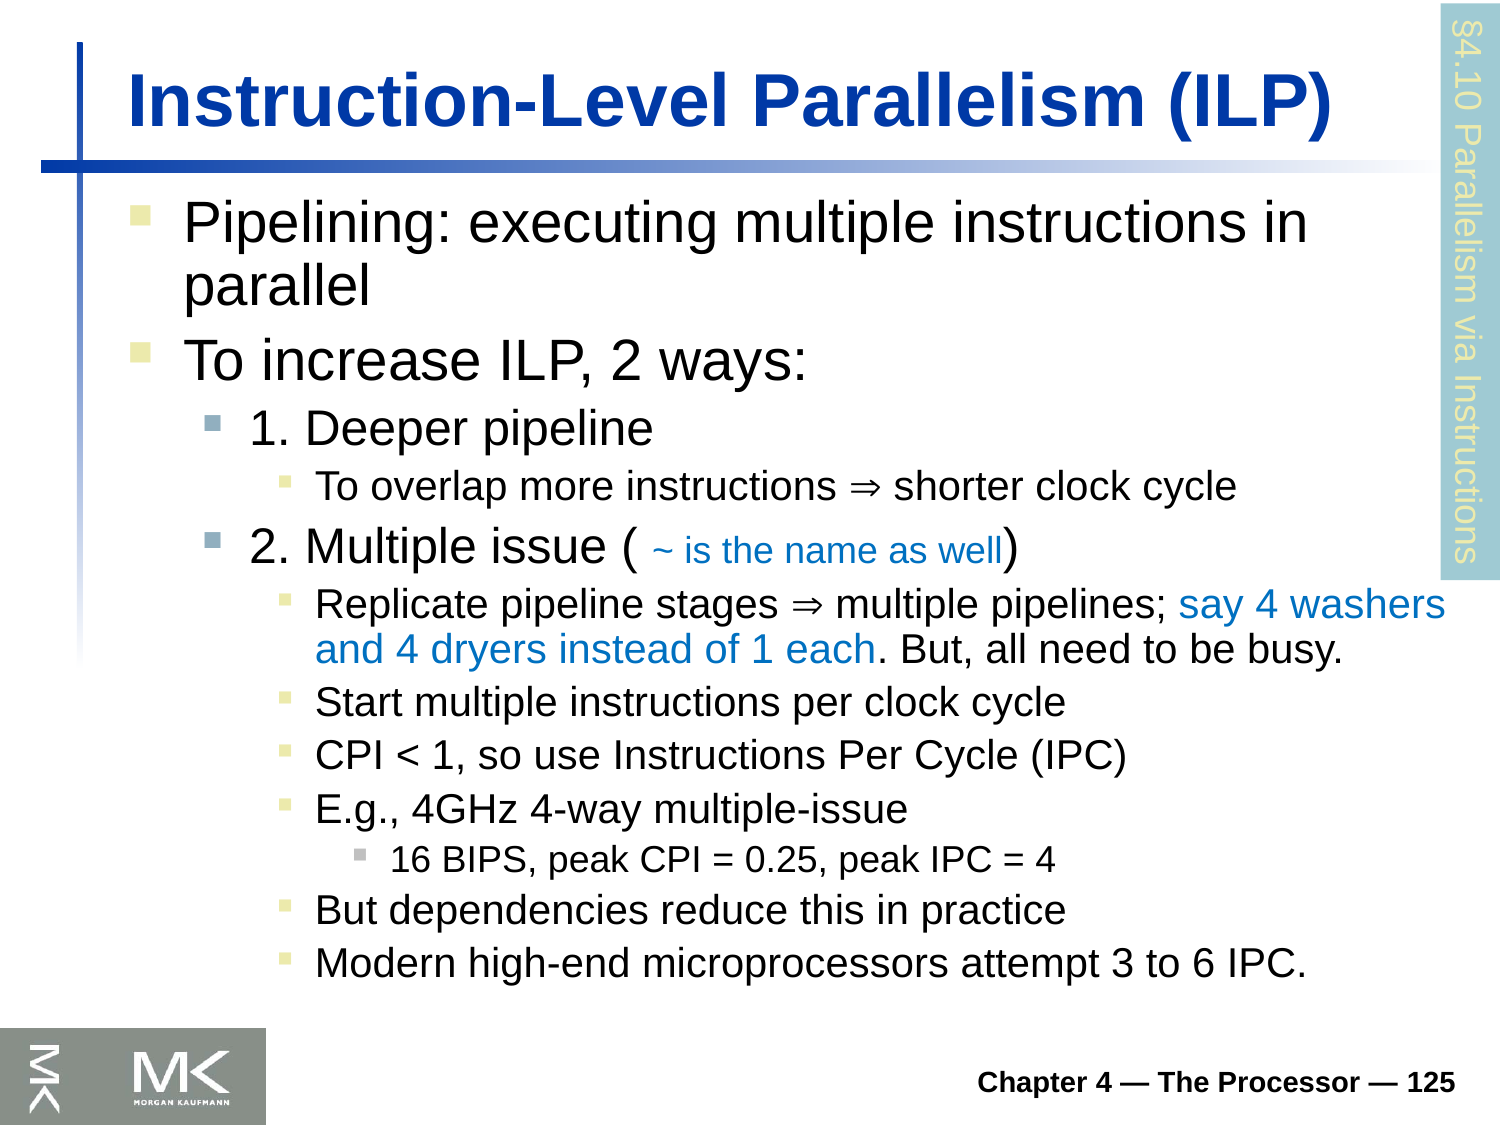

# Instruction-Level Parallelism (ILP)
Pipelining: executing multiple instructions in parallel
To increase ILP, 2 ways:
1. Deeper pipeline
To overlap more instructions ⇒ shorter clock cycle
2. Multiple issue ( ~ is the name as well)
Replicate pipeline stages ⇒ multiple pipelines; say 4 washers and 4 dryers instead of 1 each. But, all need to be busy.
Start multiple instructions per clock cycle
CPI < 1, so use Instructions Per Cycle (IPC)
E.g., 4GHz 4-way multiple-issue
16 BIPS, peak CPI = 0.25, peak IPC = 4
But dependencies reduce this in practice
Modern high-end microprocessors attempt 3 to 6 IPC.
§4.10 Parallelism via Instructions
Chapter 4 — The Processor — 125